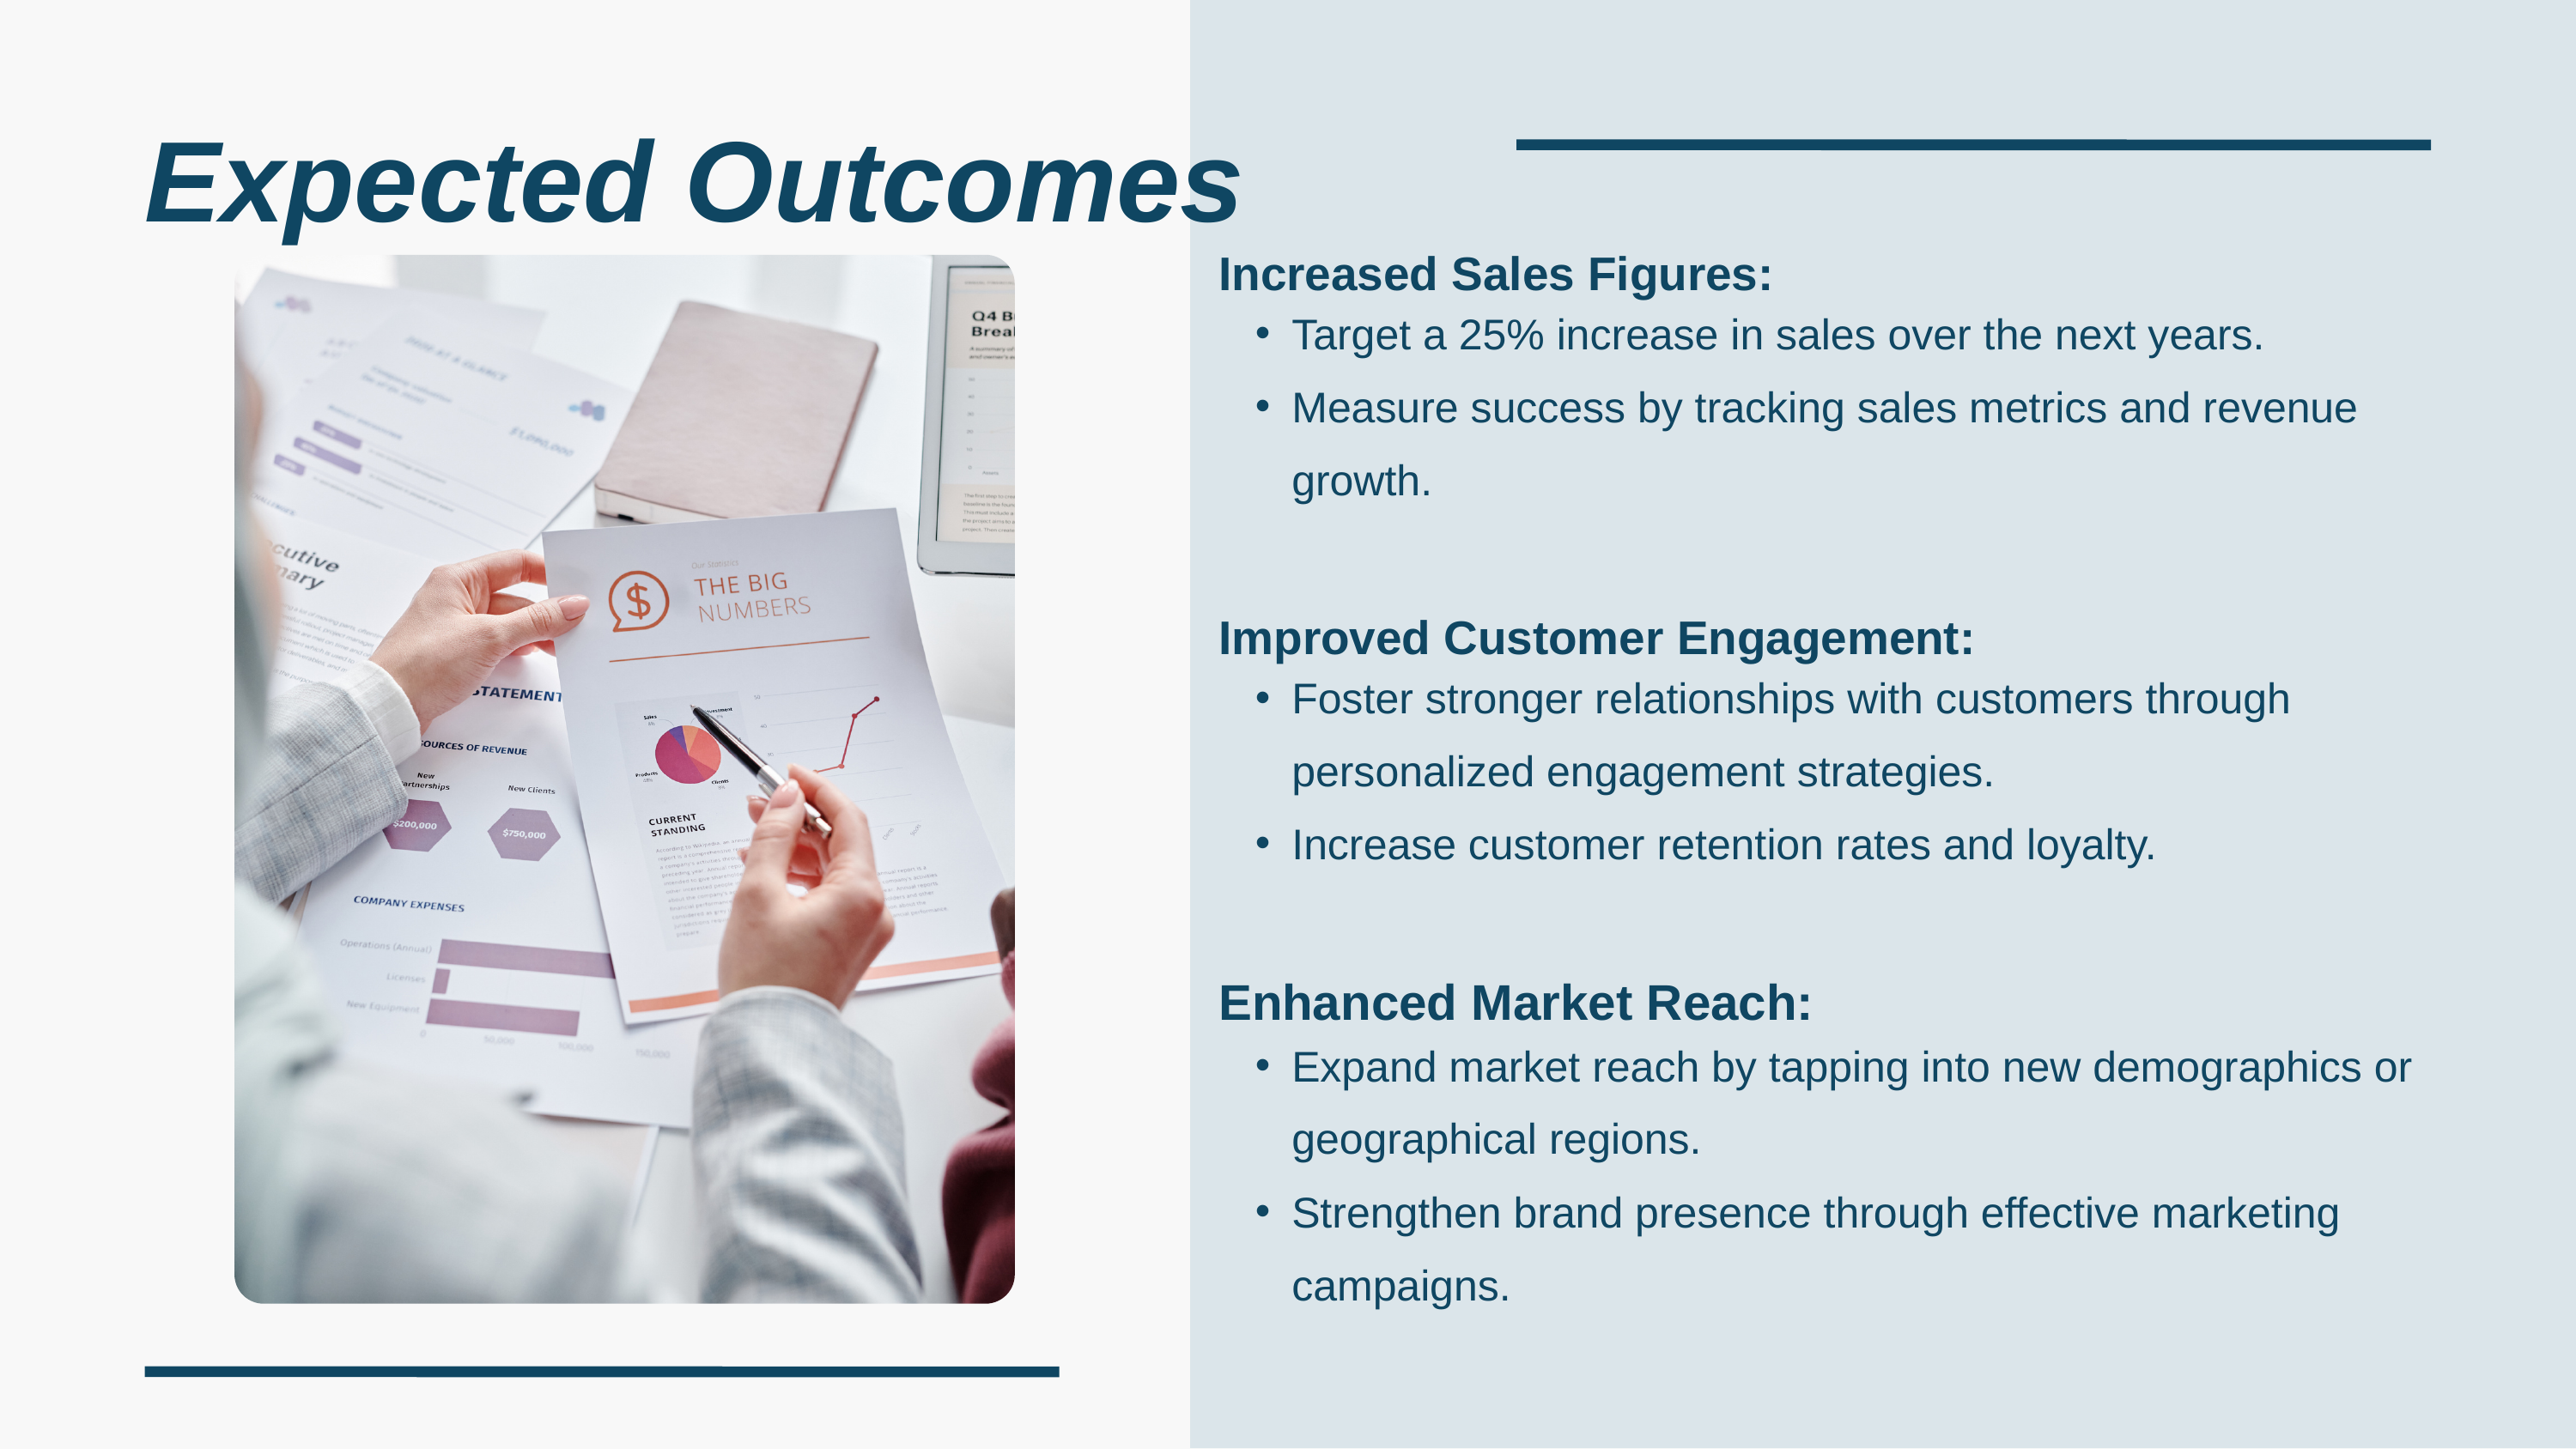

Expected Outcomes

Increased Sales Figures:

Target a 25% increase in sales over the next years.
Measure success by tracking sales metrics and revenue growth.
Improved Customer Engagement:
Foster stronger relationships with customers through personalized engagement strategies.
Increase customer retention rates and loyalty.
Enhanced Market Reach:
Expand market reach by tapping into new demographics or geographical regions.
Strengthen brand presence through effective marketing campaigns.